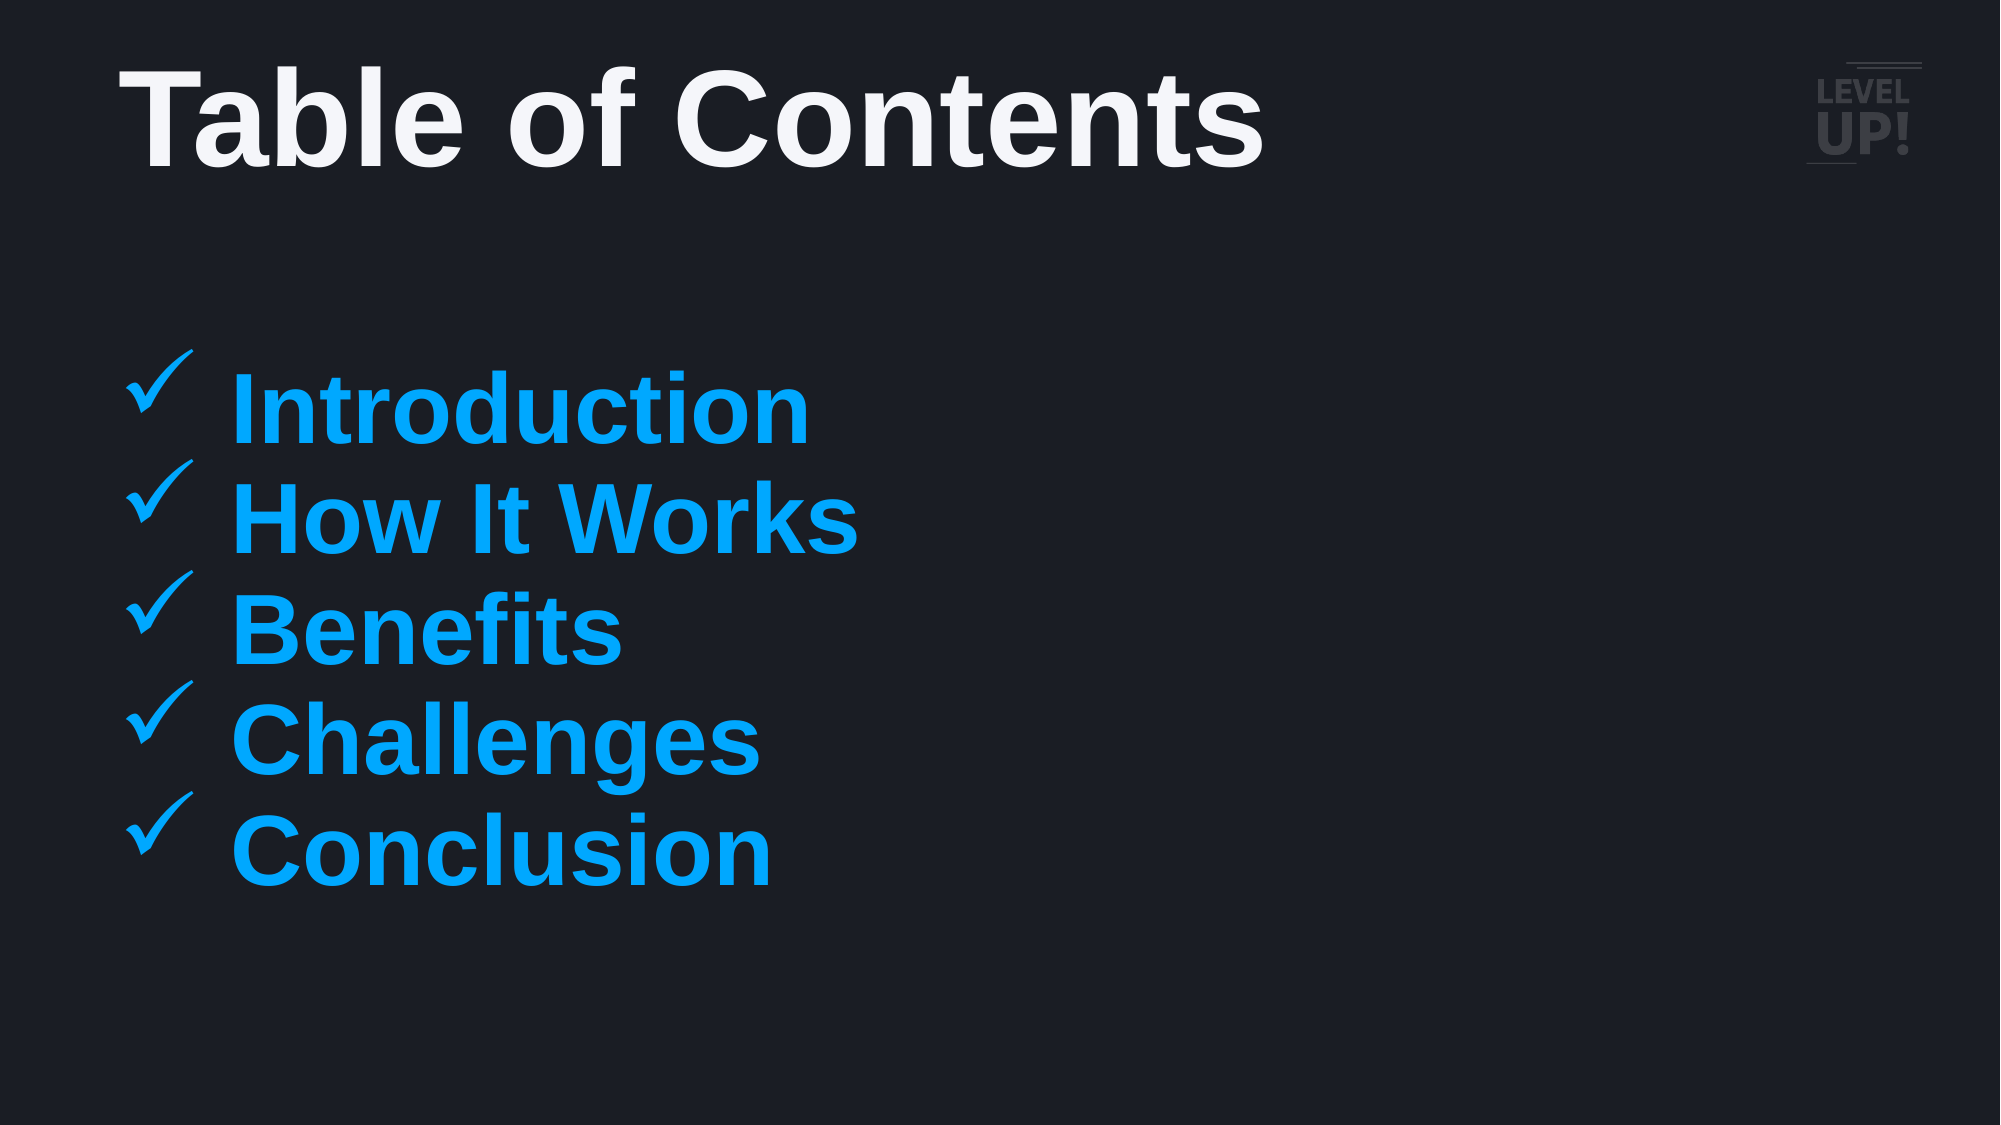

Table of Contents

Introduction
How It Works
Benefits
Challenges
Conclusion